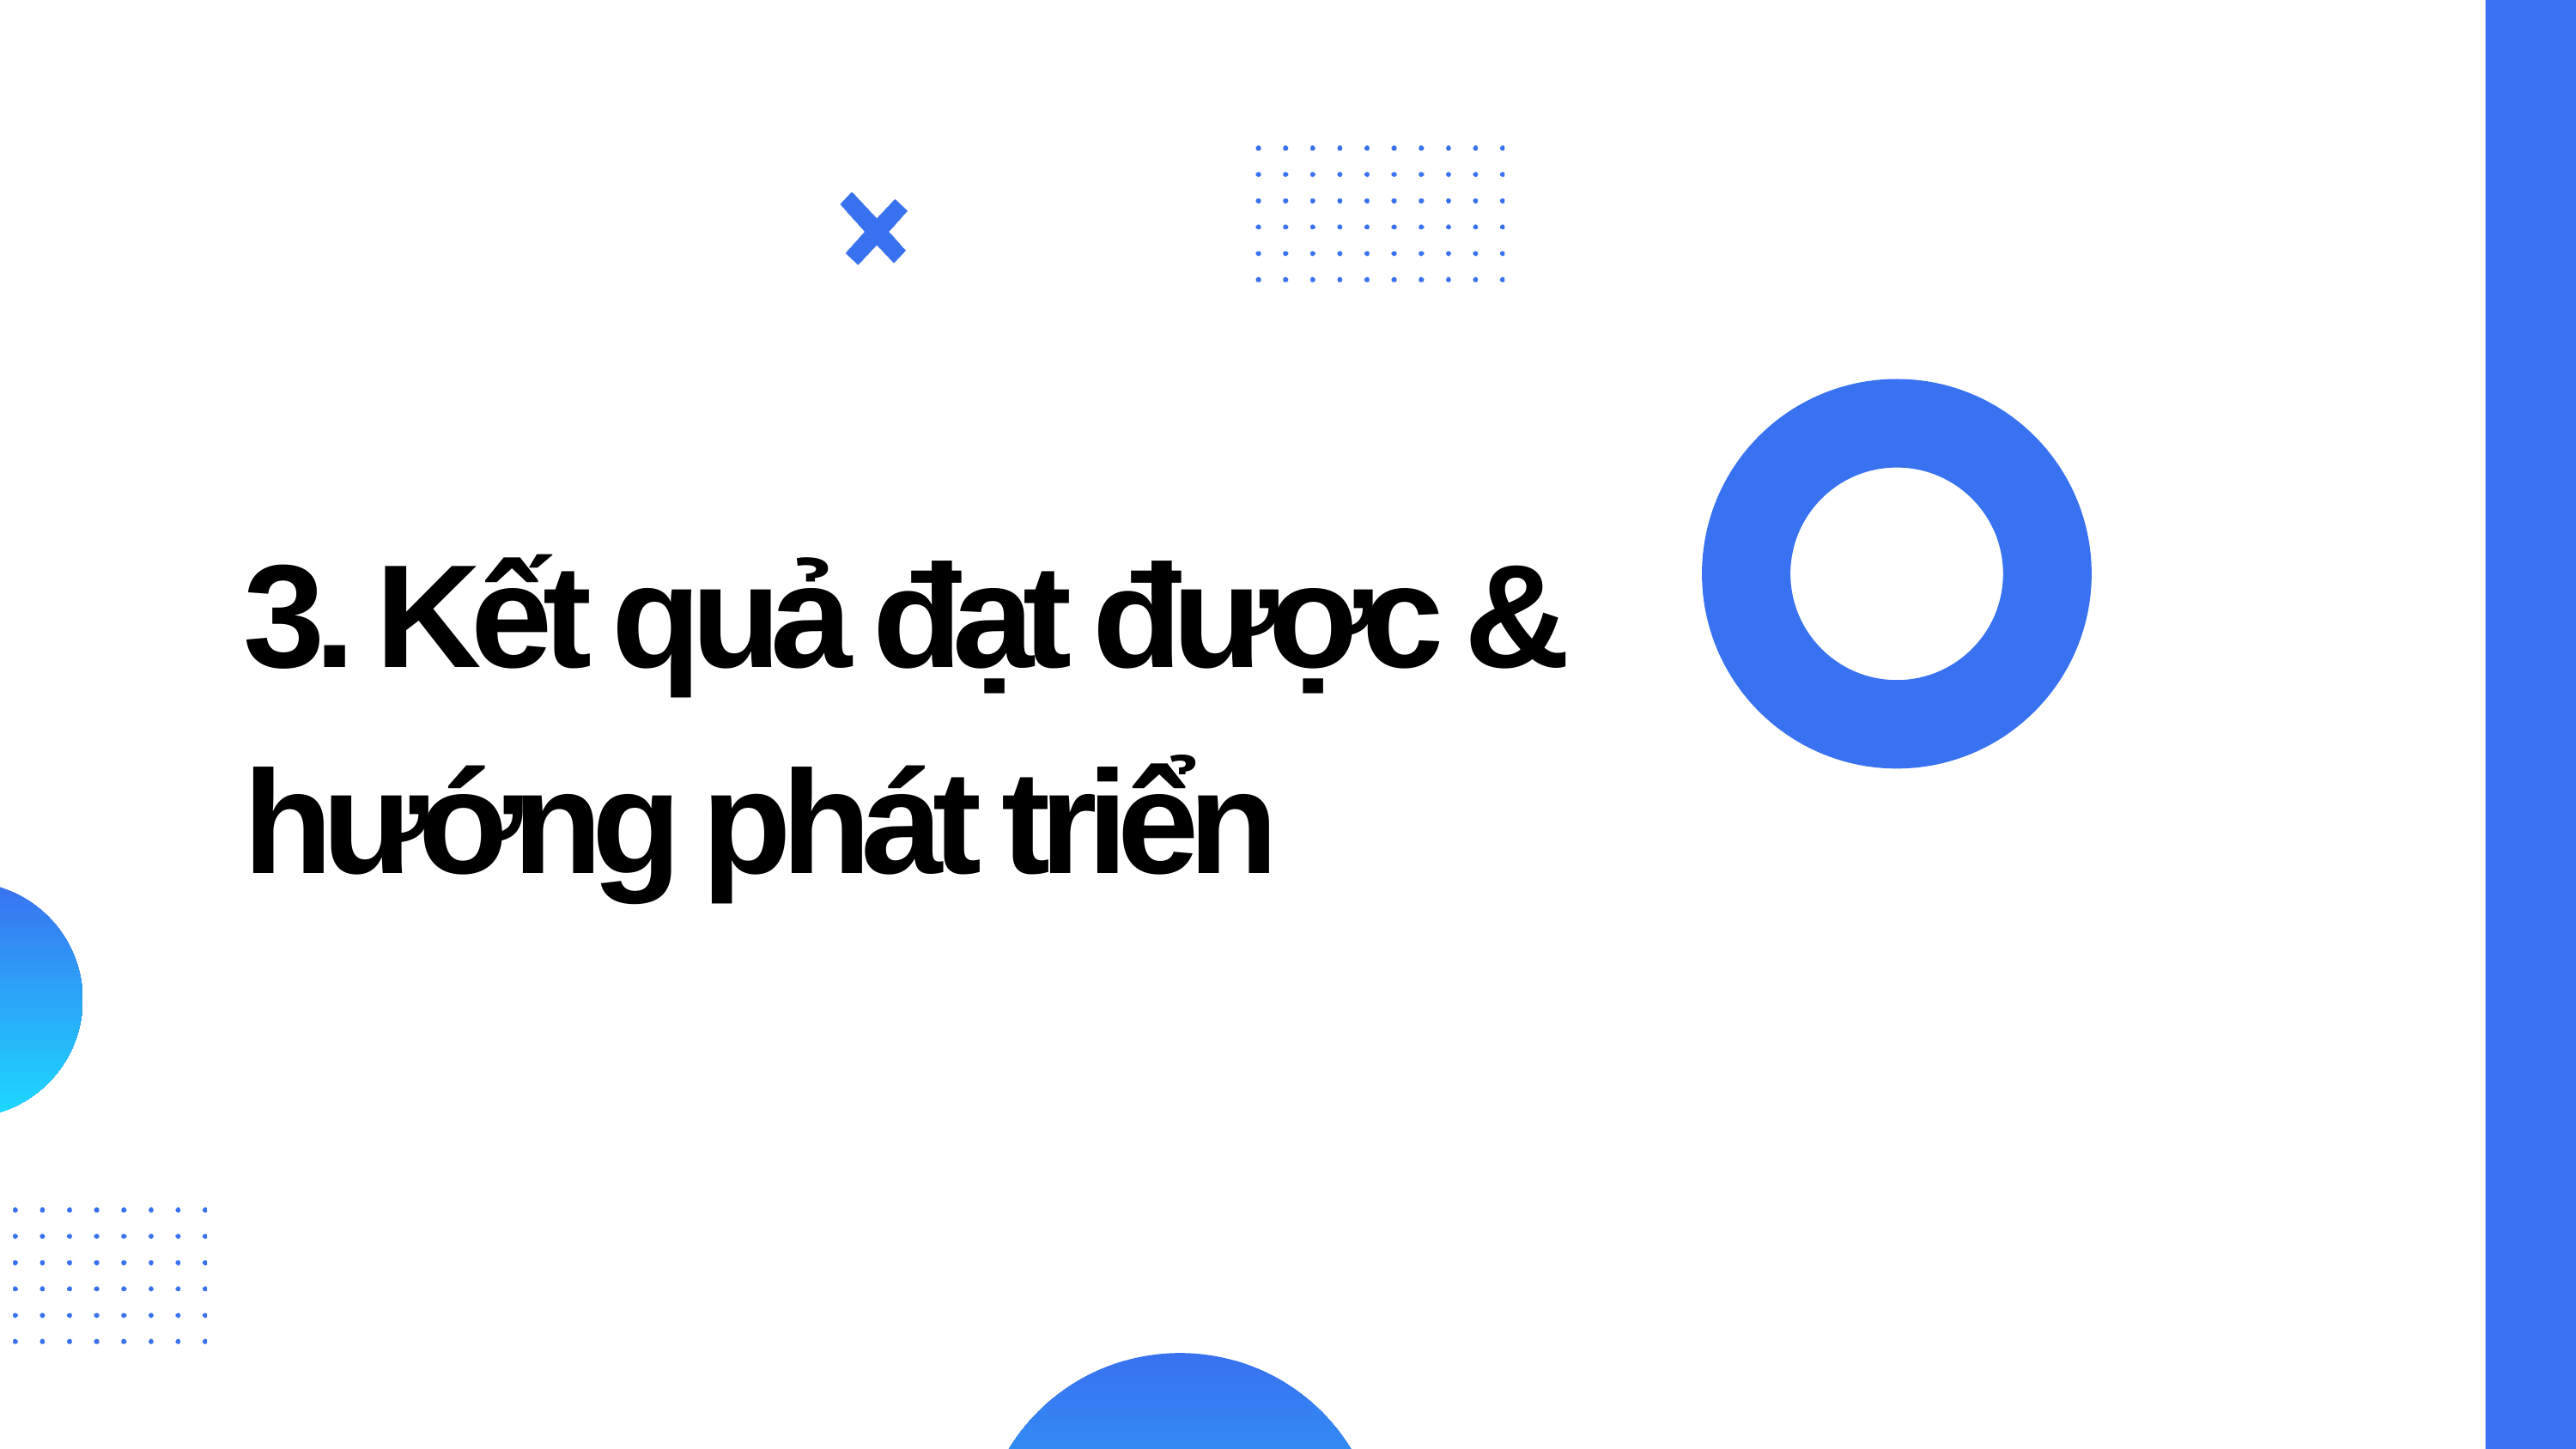

3. Kết quả đạt được &
hướng phát triển